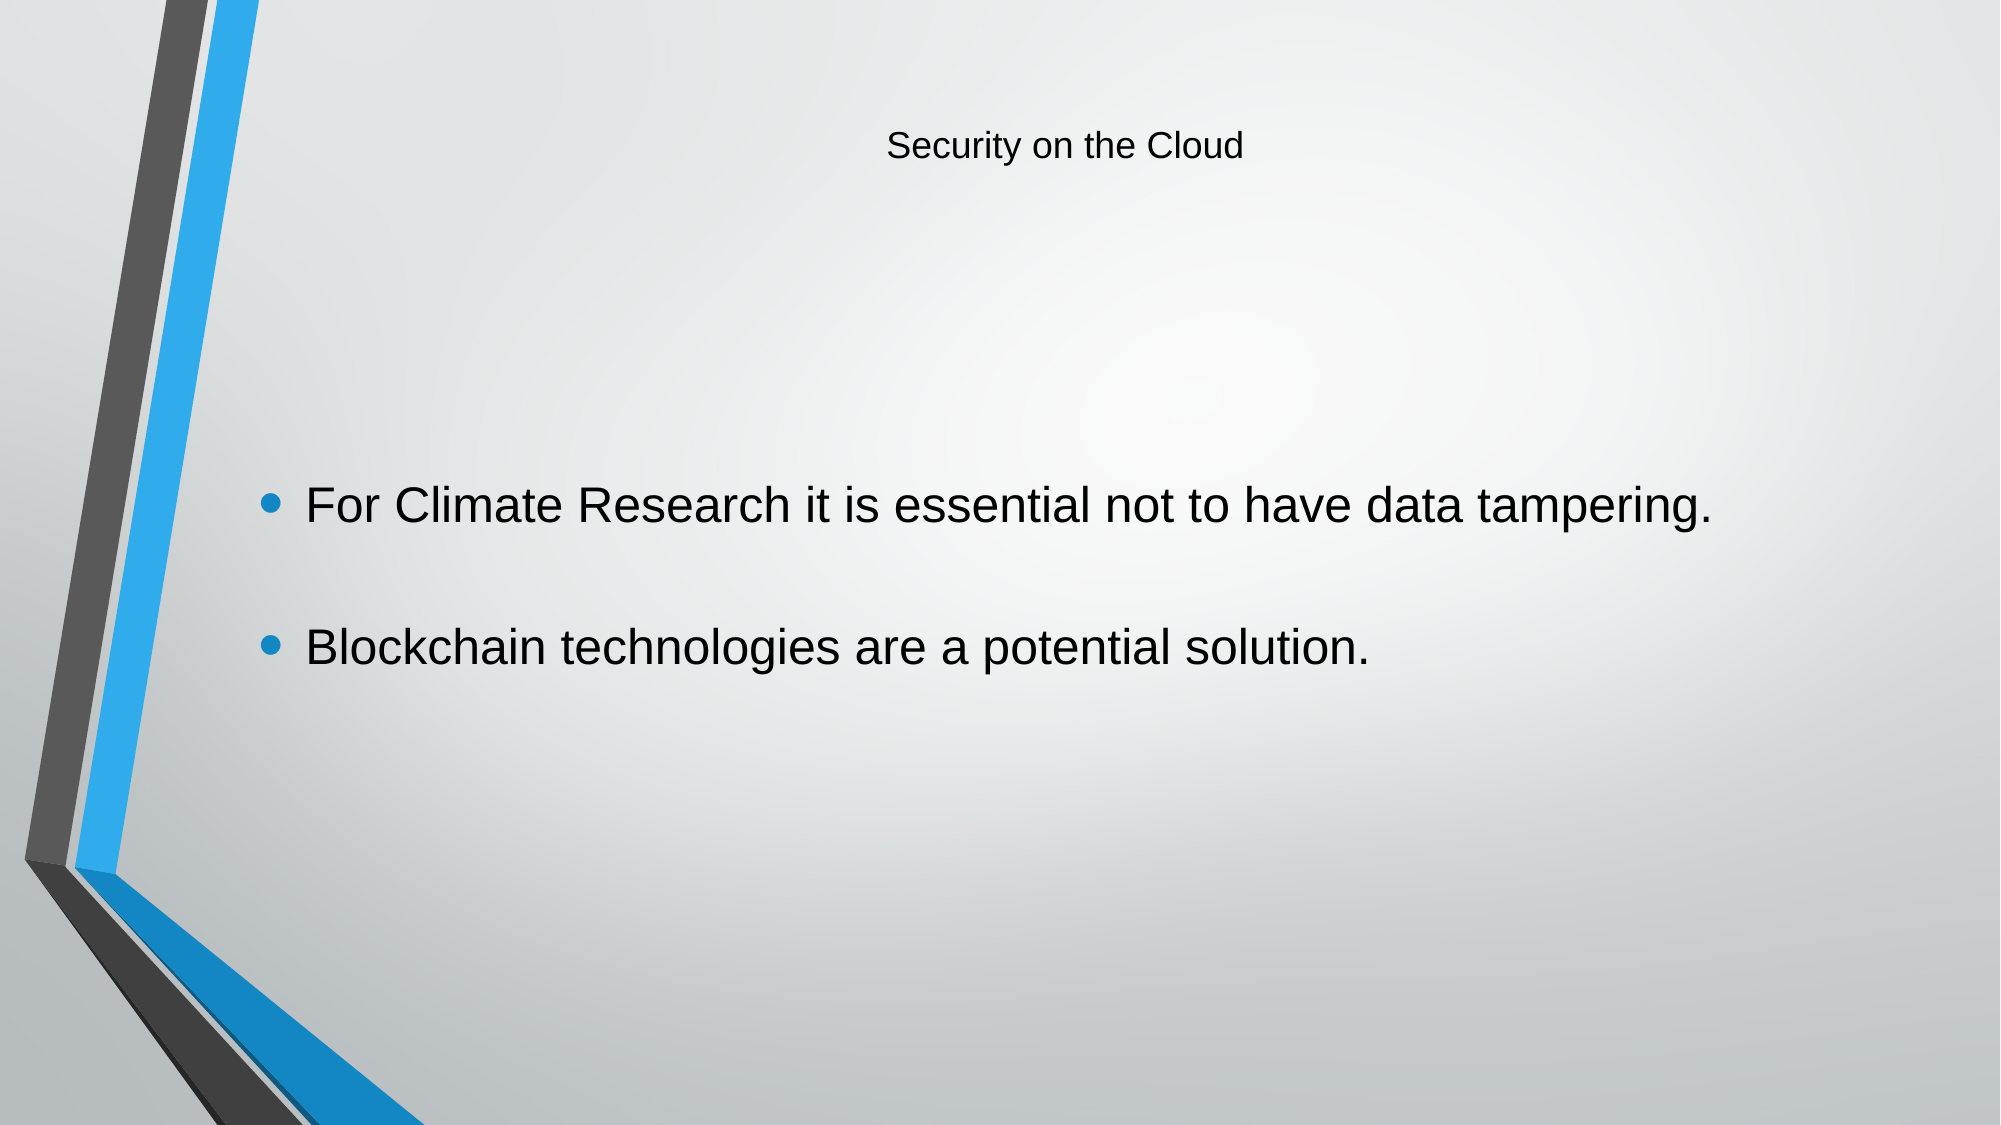

# Security on the Cloud
For Climate Research it is essential not to have data tampering.
Blockchain technologies are a potential solution.